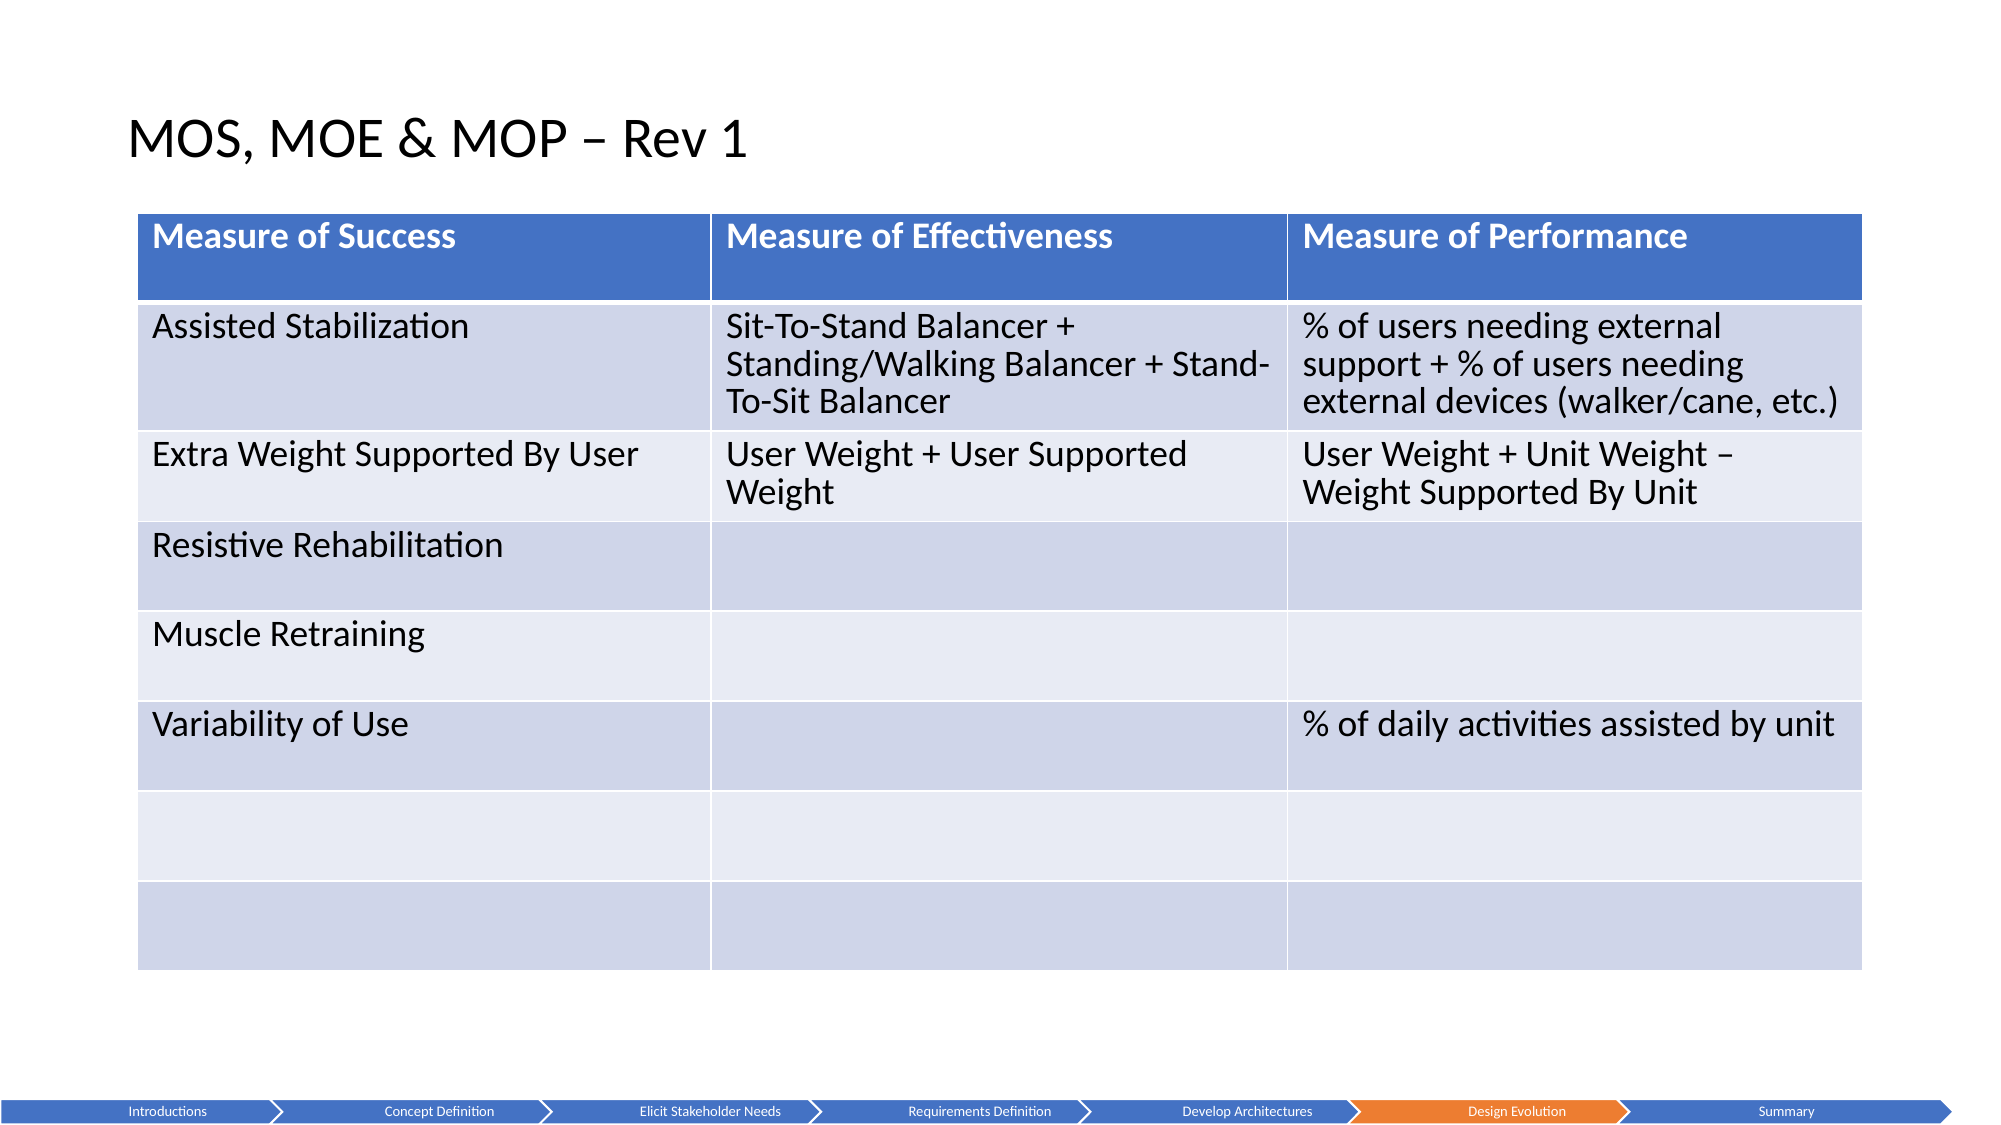

# MOS, MOE & MOP – Rev 1
| Measure of Success | Measure of Effectiveness | Measure of Performance |
| --- | --- | --- |
| Assisted Stabilization | Sit-To-Stand Balancer + Standing/Walking Balancer + Stand-To-Sit Balancer | % of users needing external support + % of users needing external devices (walker/cane, etc.) |
| Extra Weight Supported By User | User Weight + User Supported Weight | User Weight + Unit Weight – Weight Supported By Unit |
| Resistive Rehabilitation |  |  |
| Muscle Retraining |  |  |
| Variability of Use |  | % of daily activities assisted by unit |
|  |  |  |
|  |  |  |
Introductions
Concept Definition
 Elicit Stakeholder Needs
 Requirements Definition
Develop Architectures
Design Evolution
Summary